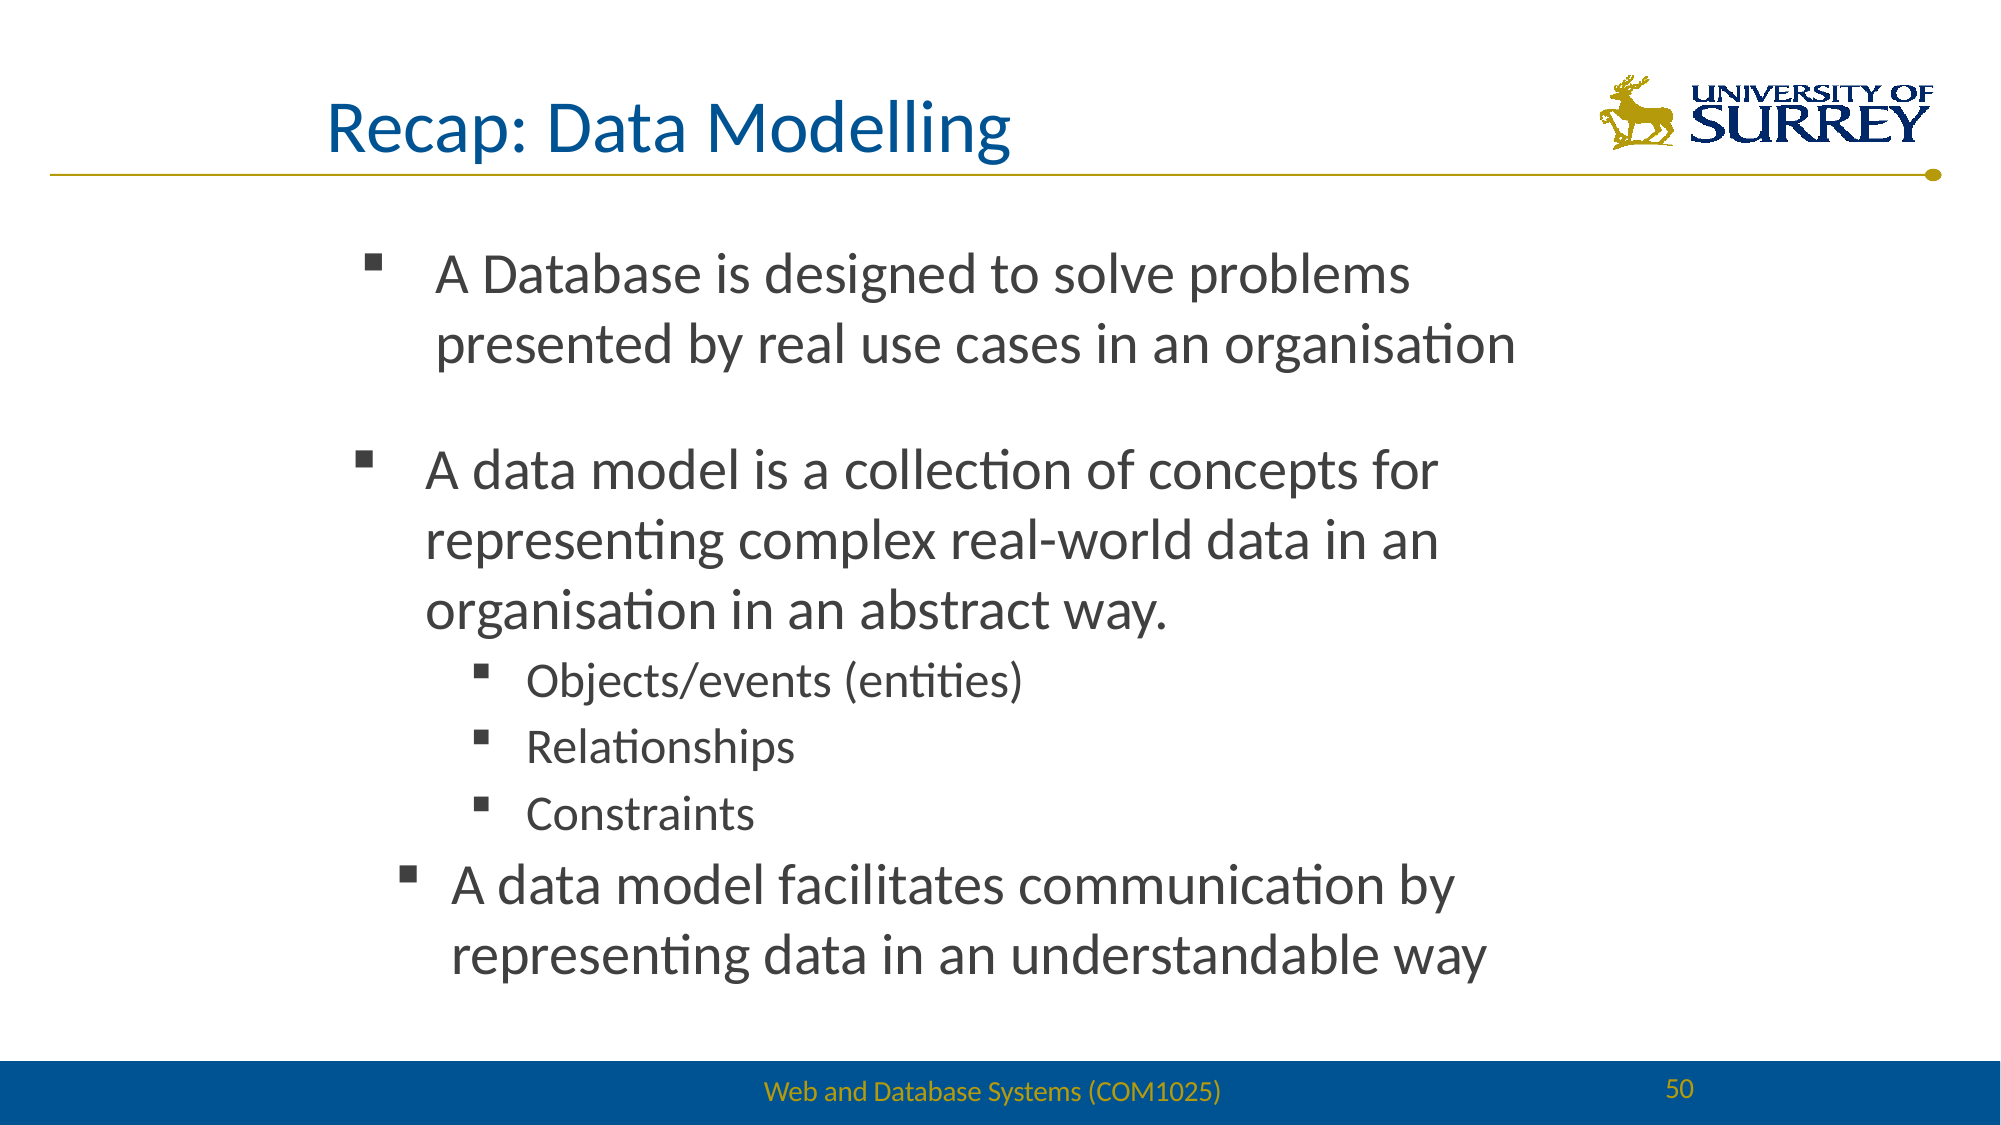

# Recap: Data Modelling
A Database is designed to solve problems presented by real use cases in an organisation
A data model is a collection of concepts for representing complex real-world data in an organisation in an abstract way.
Objects/events (entities)
Relationships
Constraints
A data model facilitates communication by representing data in an understandable way
50
Web and Database Systems (COM1025)